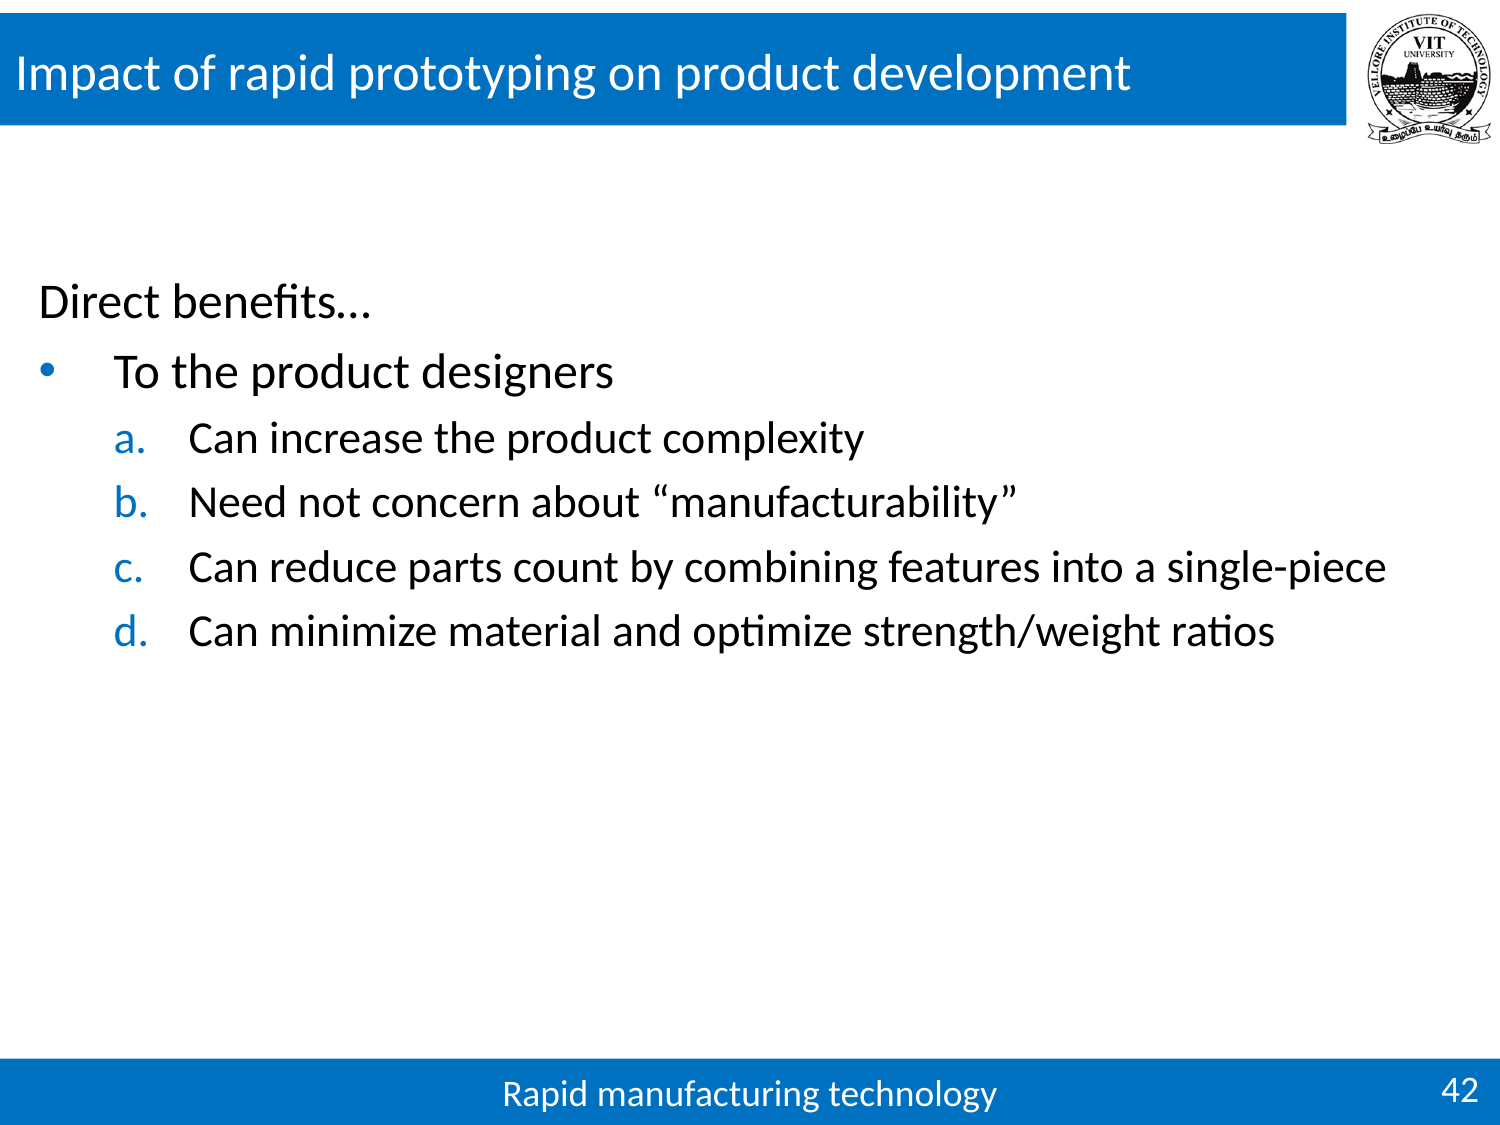

# Impact of rapid prototyping on product development
Direct benefits…
To the product designers
Can increase the product complexity
Need not concern about “manufacturability”
Can reduce parts count by combining features into a single-piece
Can minimize material and optimize strength/weight ratios

42
Rapid manufacturing technology